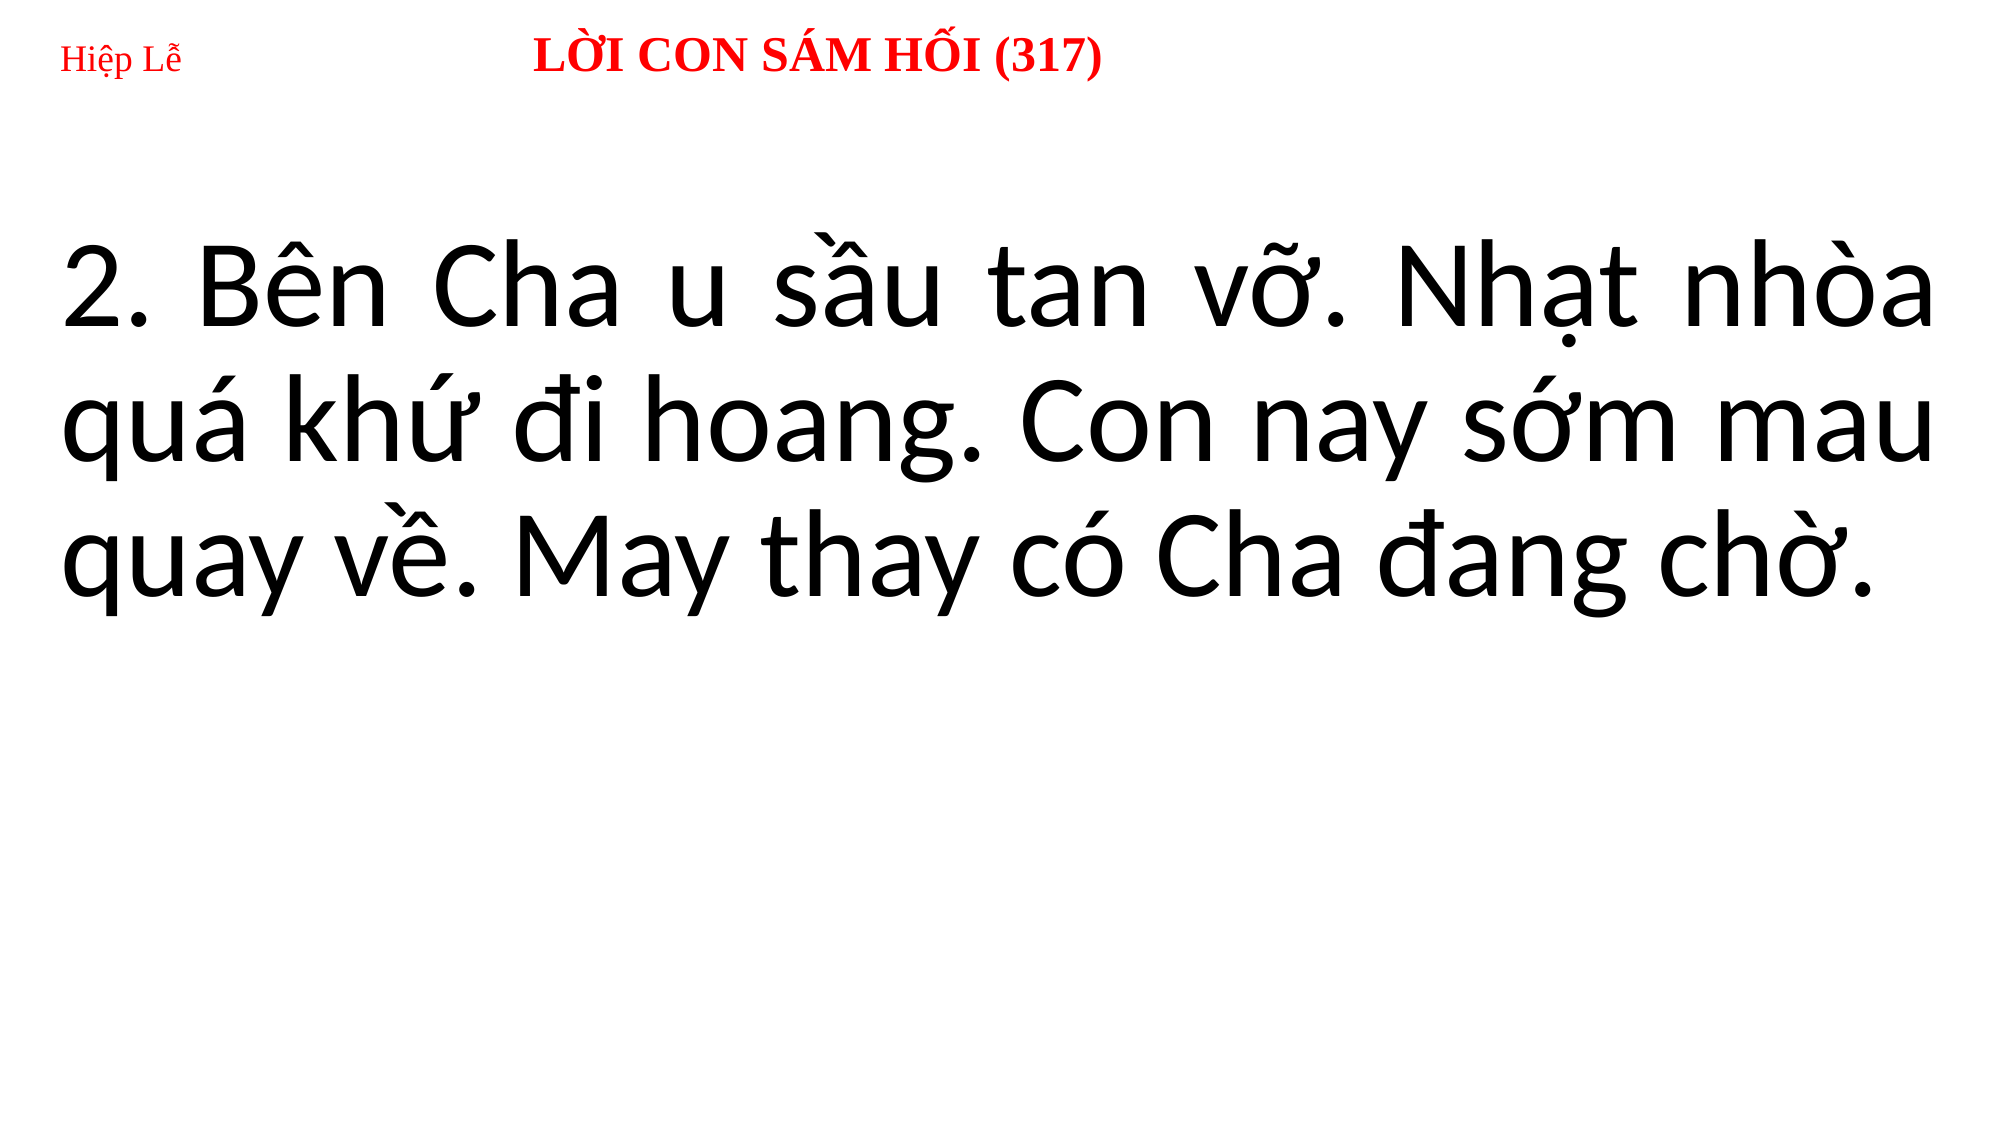

# Hiệp Lễ                                     LỜI CON SÁM HỐI (317)
2. Bên Cha u sầu tan vỡ. Nhạt nhòa quá khứ đi hoang. Con nay sớm mau quay về. May thay có Cha đang chờ.